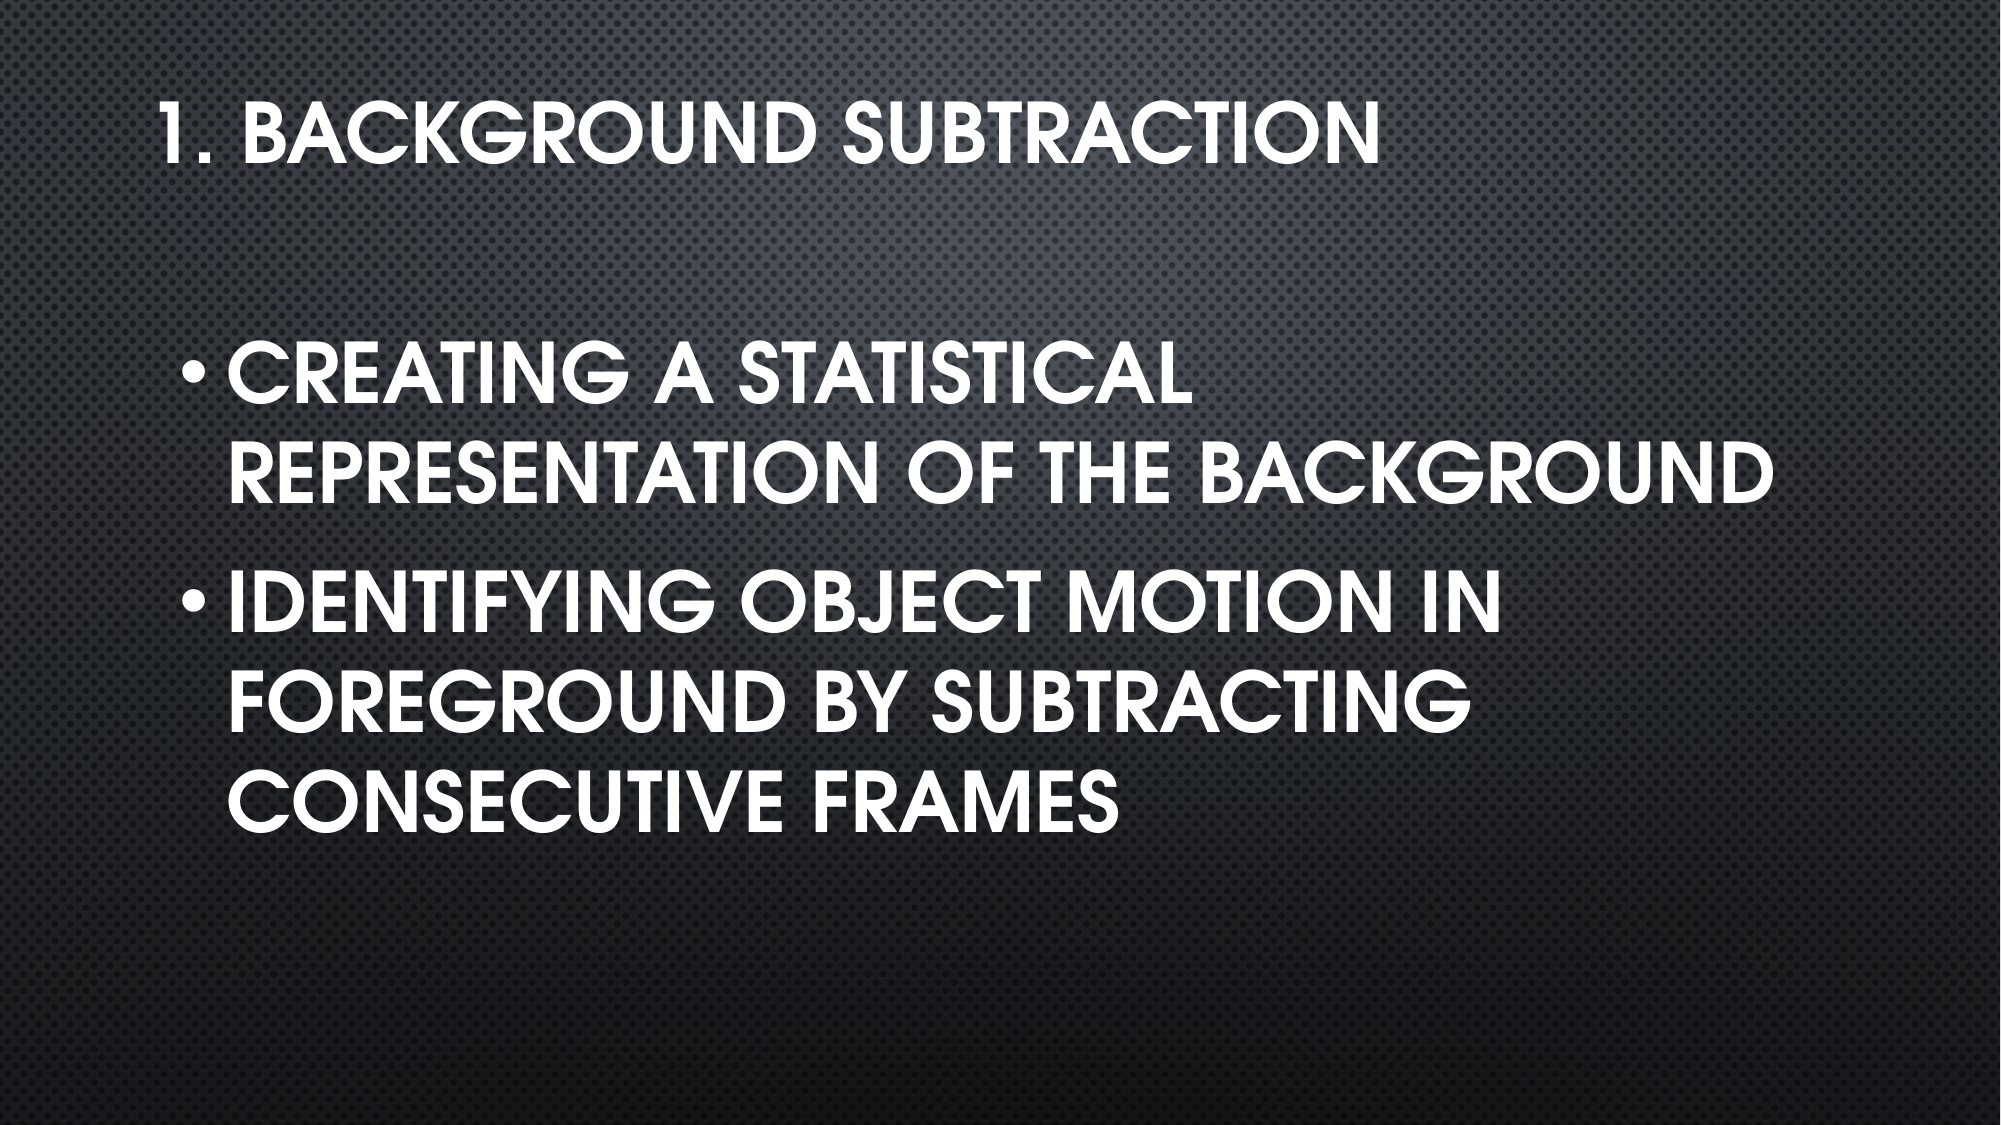

1. Background subtraction
Creating a Statistical Representation of the Background
Identifying Object Motion in Foreground by subtracting Consecutive frames